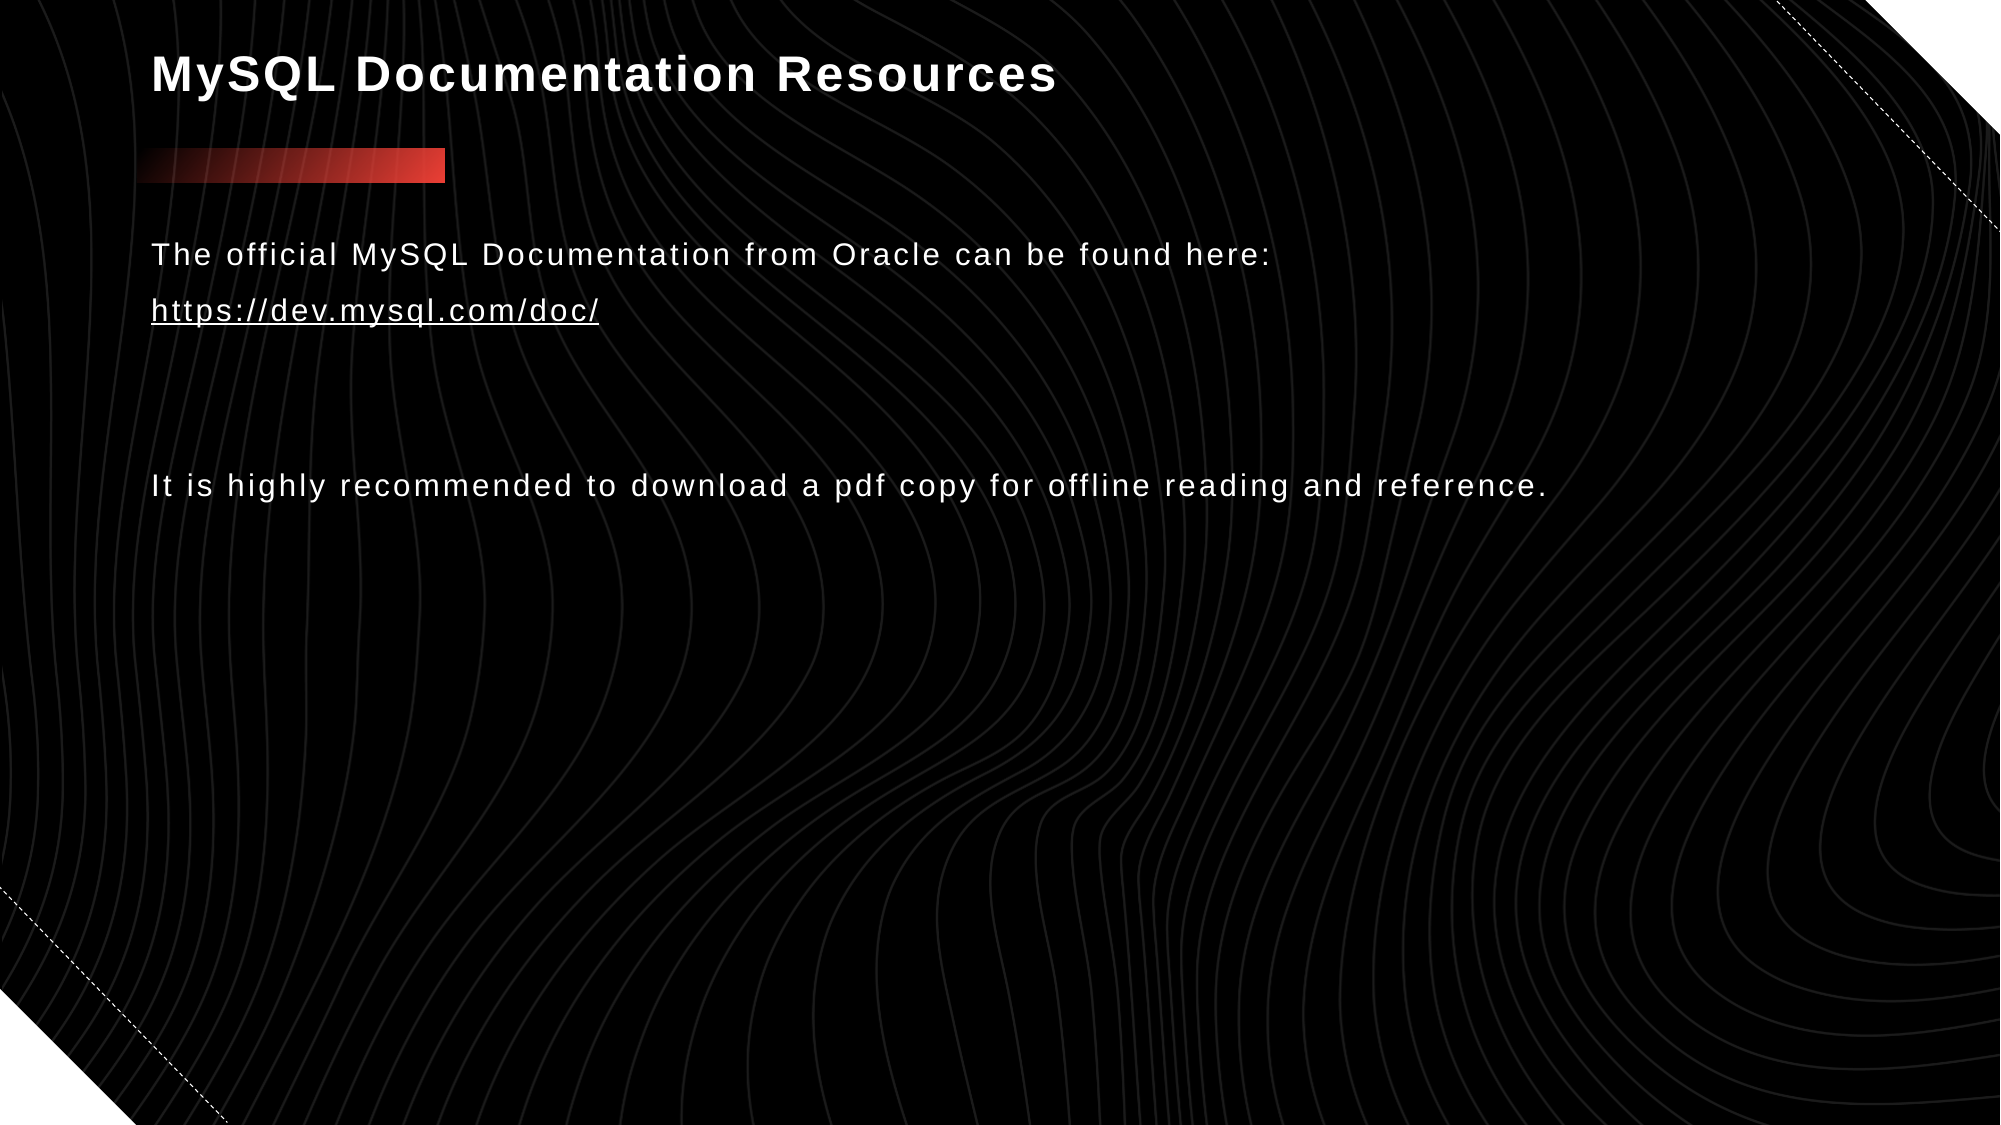

# MySQL Documentation Resources
The official MySQL Documentation from Oracle can be found here:
https://dev.mysql.com/doc/

It is highly recommended to download a pdf copy for offline reading and reference.